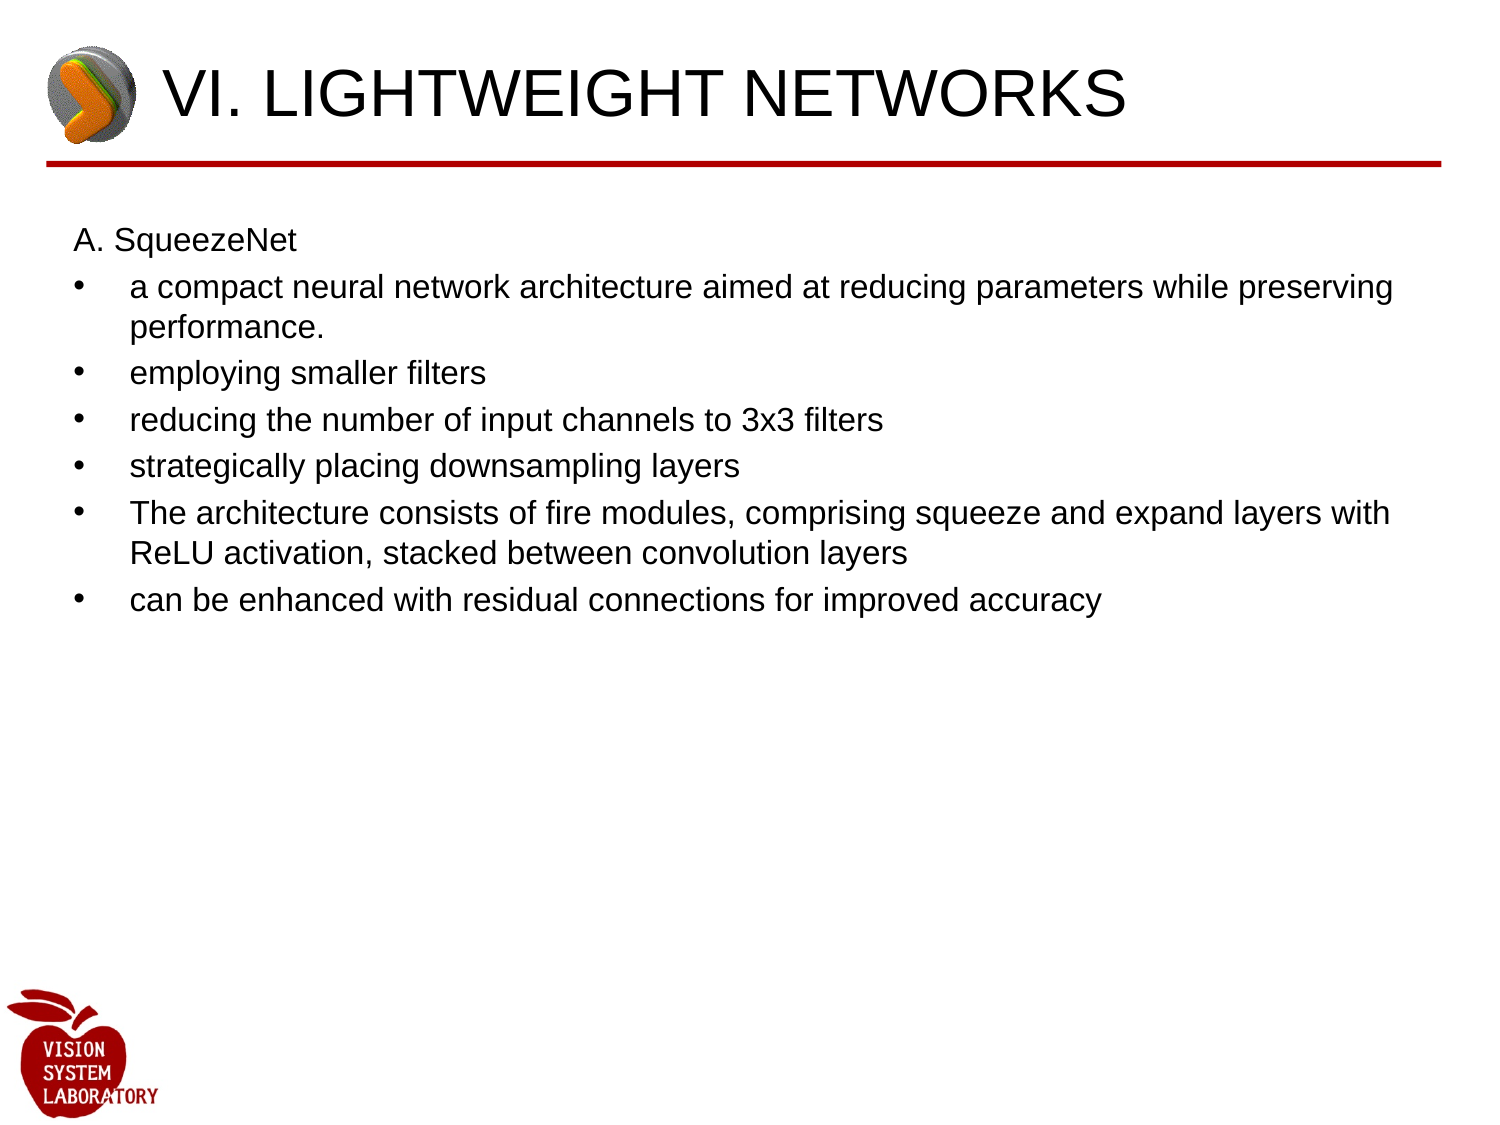

# VI. LIGHTWEIGHT NETWORKS
A. SqueezeNet
a compact neural network architecture aimed at reducing parameters while preserving performance.
employing smaller filters
reducing the number of input channels to 3x3 filters
strategically placing downsampling layers
The architecture consists of fire modules, comprising squeeze and expand layers with ReLU activation, stacked between convolution layers
can be enhanced with residual connections for improved accuracy